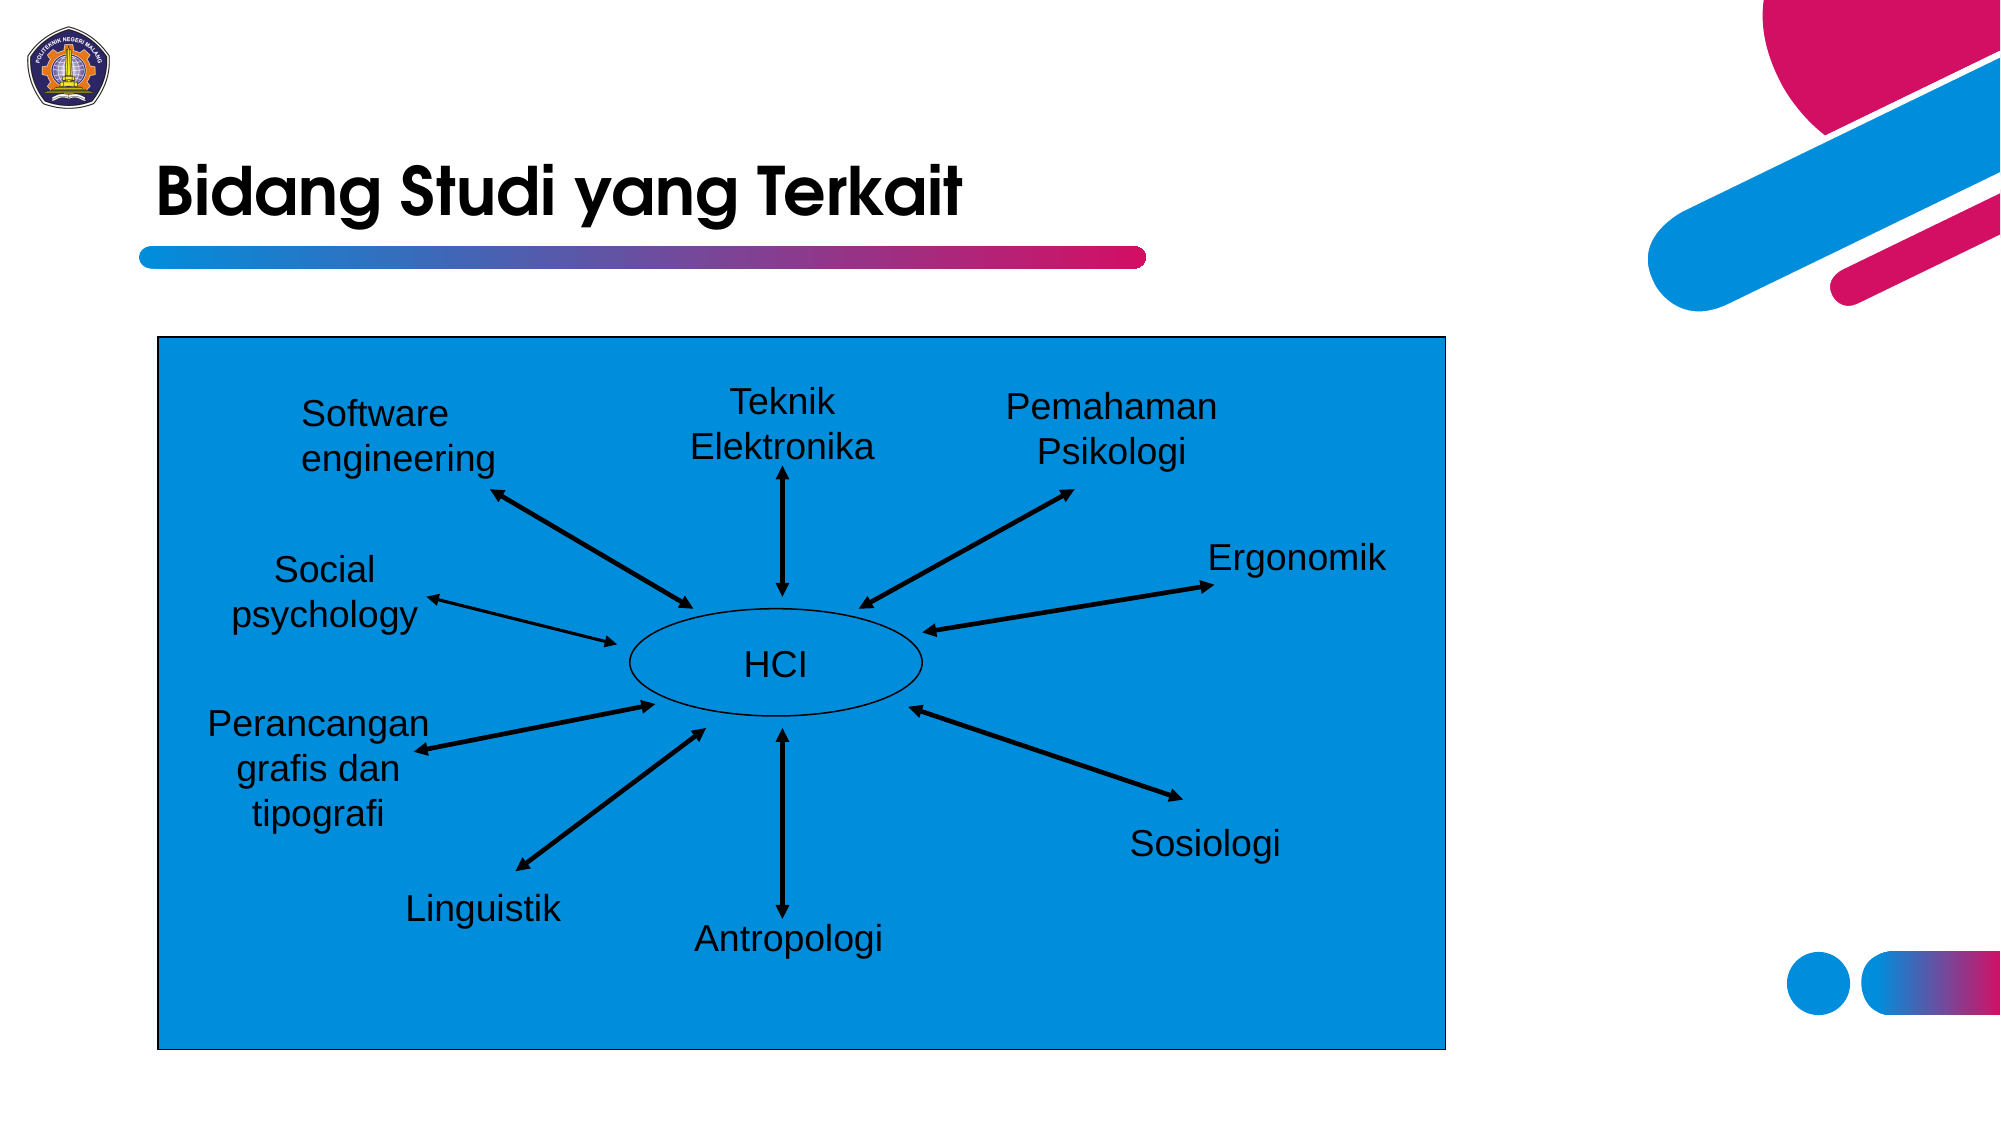

# Bidang Studi yang Terkait

Teknik Elektronika
Pemahaman Psikologi
Software engineering

Ergonomik
Social psychology

HCI
Perancangan grafis dan tipografi

Sosiologi
Linguistik
Antropologi